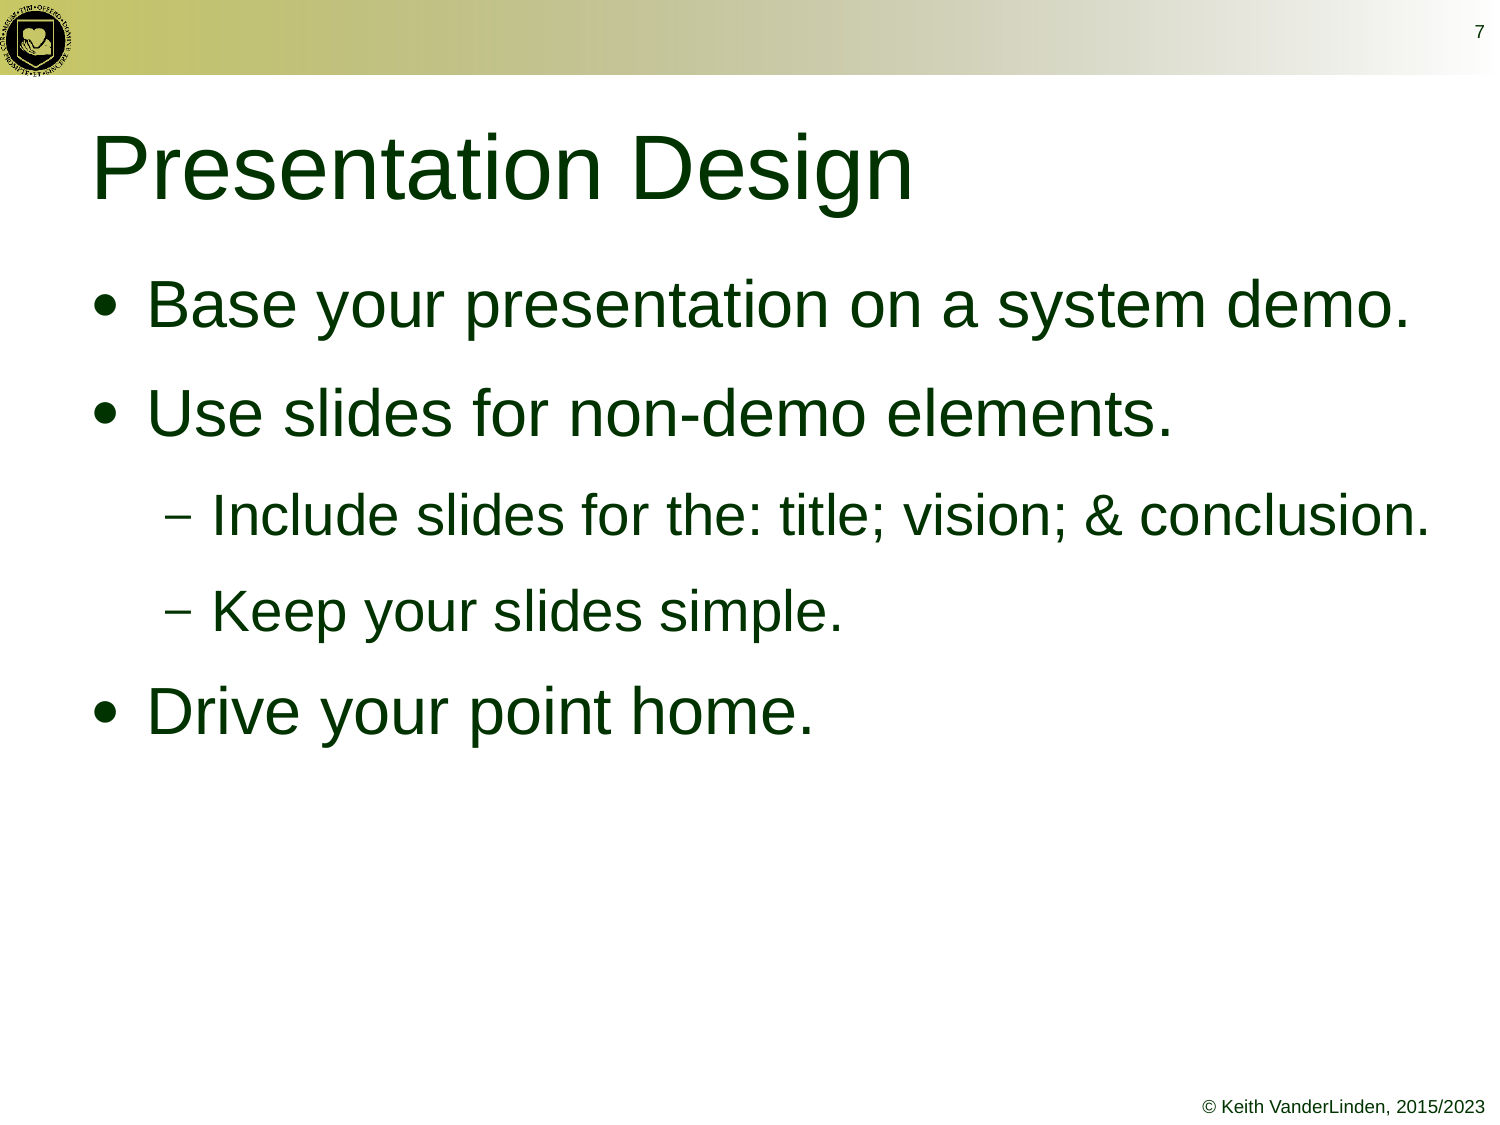

7
# Presentation Design
Base your presentation on a system demo.
Use slides for non-demo elements.
Include slides for the: title; vision; & conclusion.
Keep your slides simple.
Drive your point home.